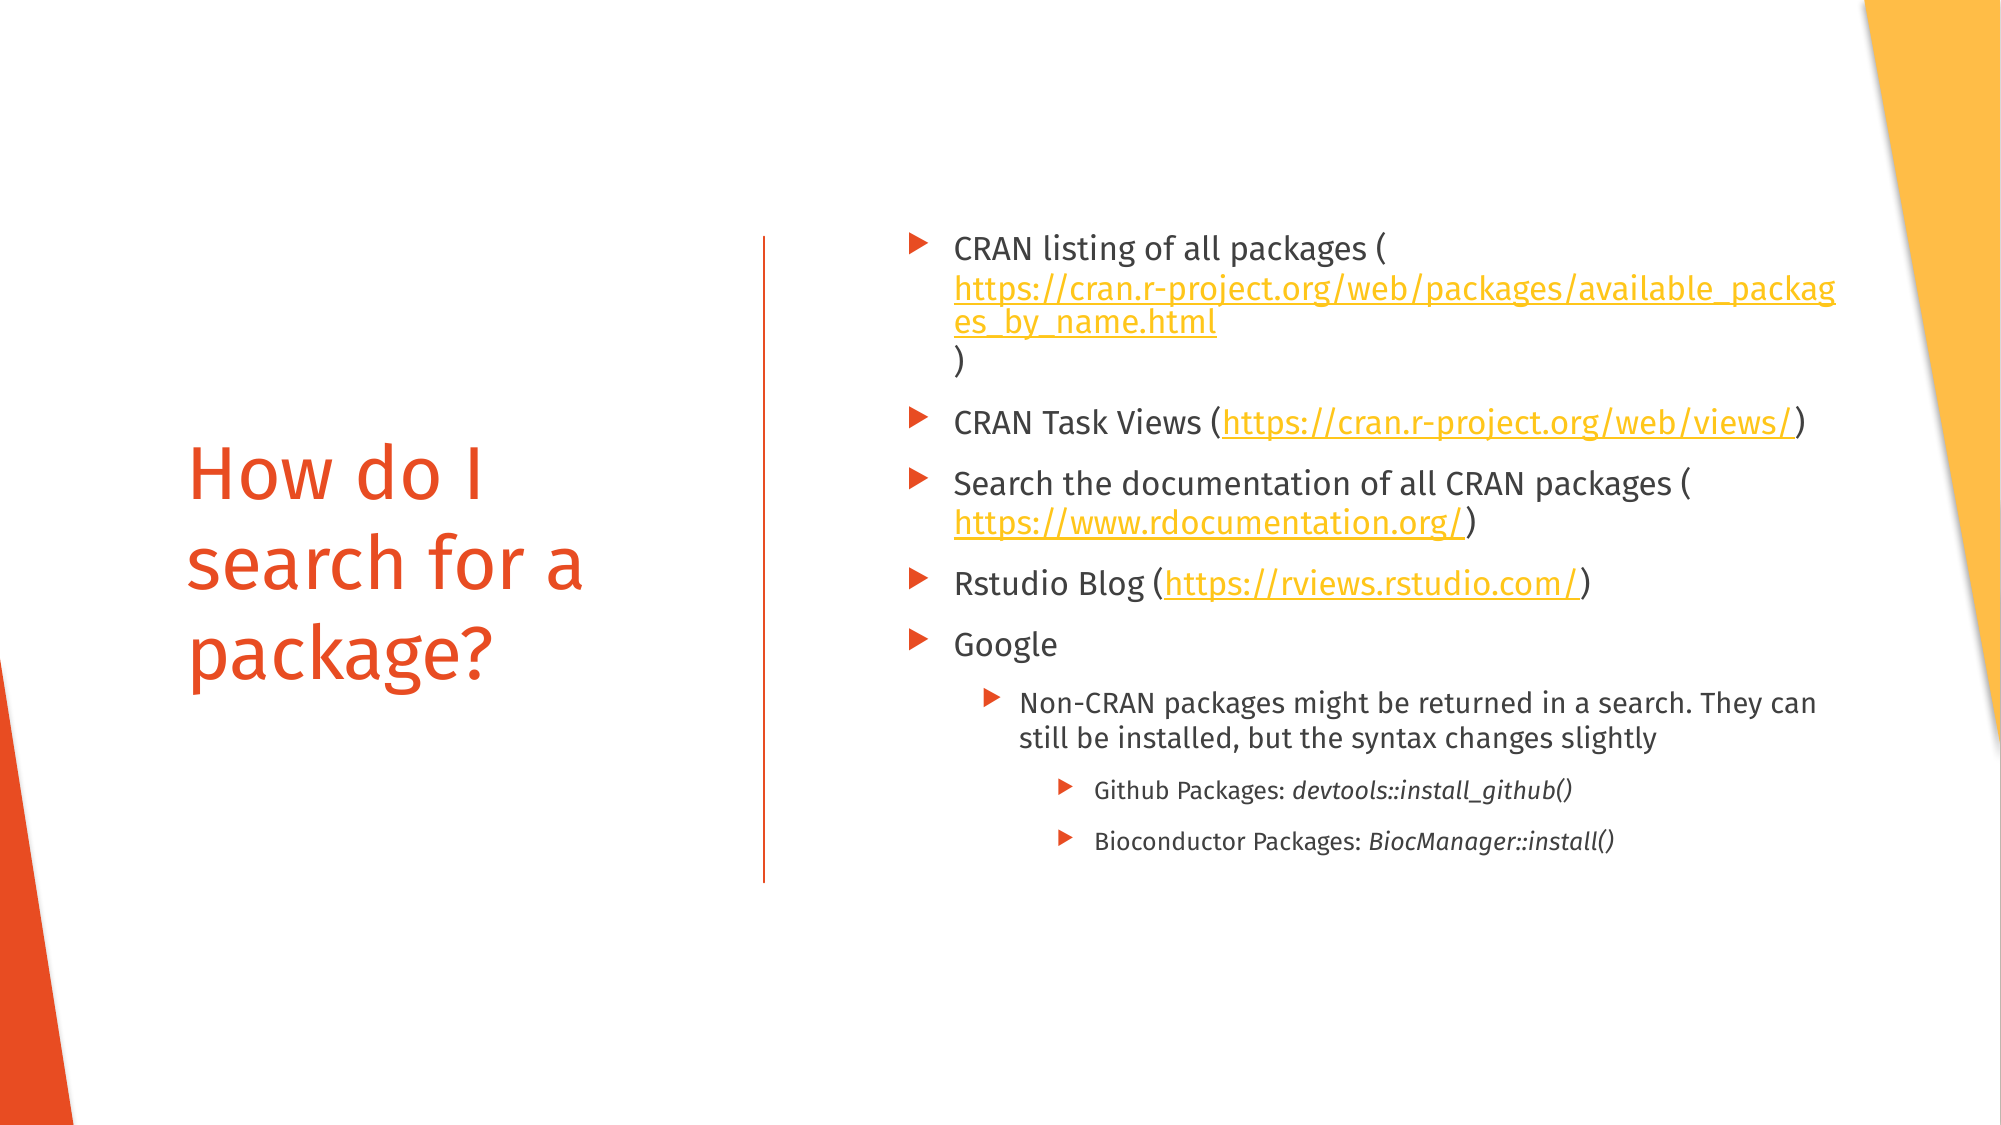

CRAN listing of all packages (https://cran.r-project.org/web/packages/available_packages_by_name.html)
CRAN Task Views (https://cran.r-project.org/web/views/)
Search the documentation of all CRAN packages (https://www.rdocumentation.org/)
Rstudio Blog (https://rviews.rstudio.com/)
Google
Non-CRAN packages might be returned in a search. They can still be installed, but the syntax changes slightly
Github Packages: devtools::install_github()
Bioconductor Packages: BiocManager::install()

# How do I search for a package?